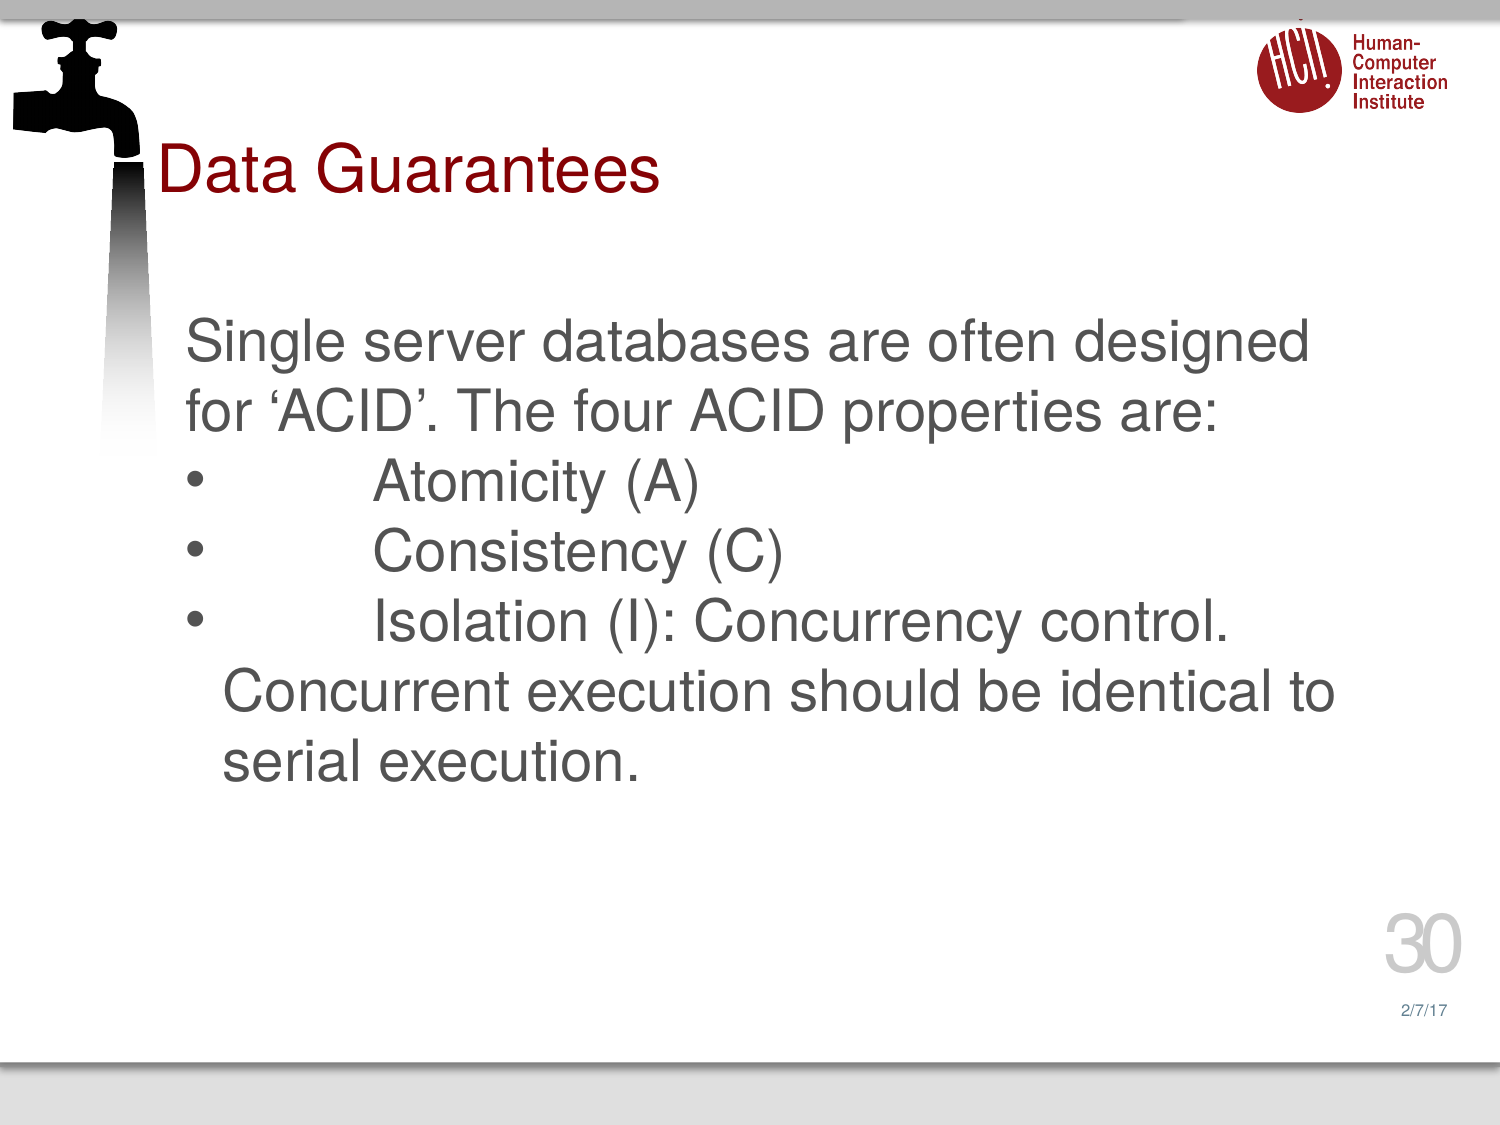

# Data Guarantees
Single server databases are often designed for ‘ACID’. The four ACID properties are:
	Atomicity (A)
	Consistency (C)
	Isolation (I): Concurrency control. Concurrent execution should be identical to serial execution.
30
2/7/17